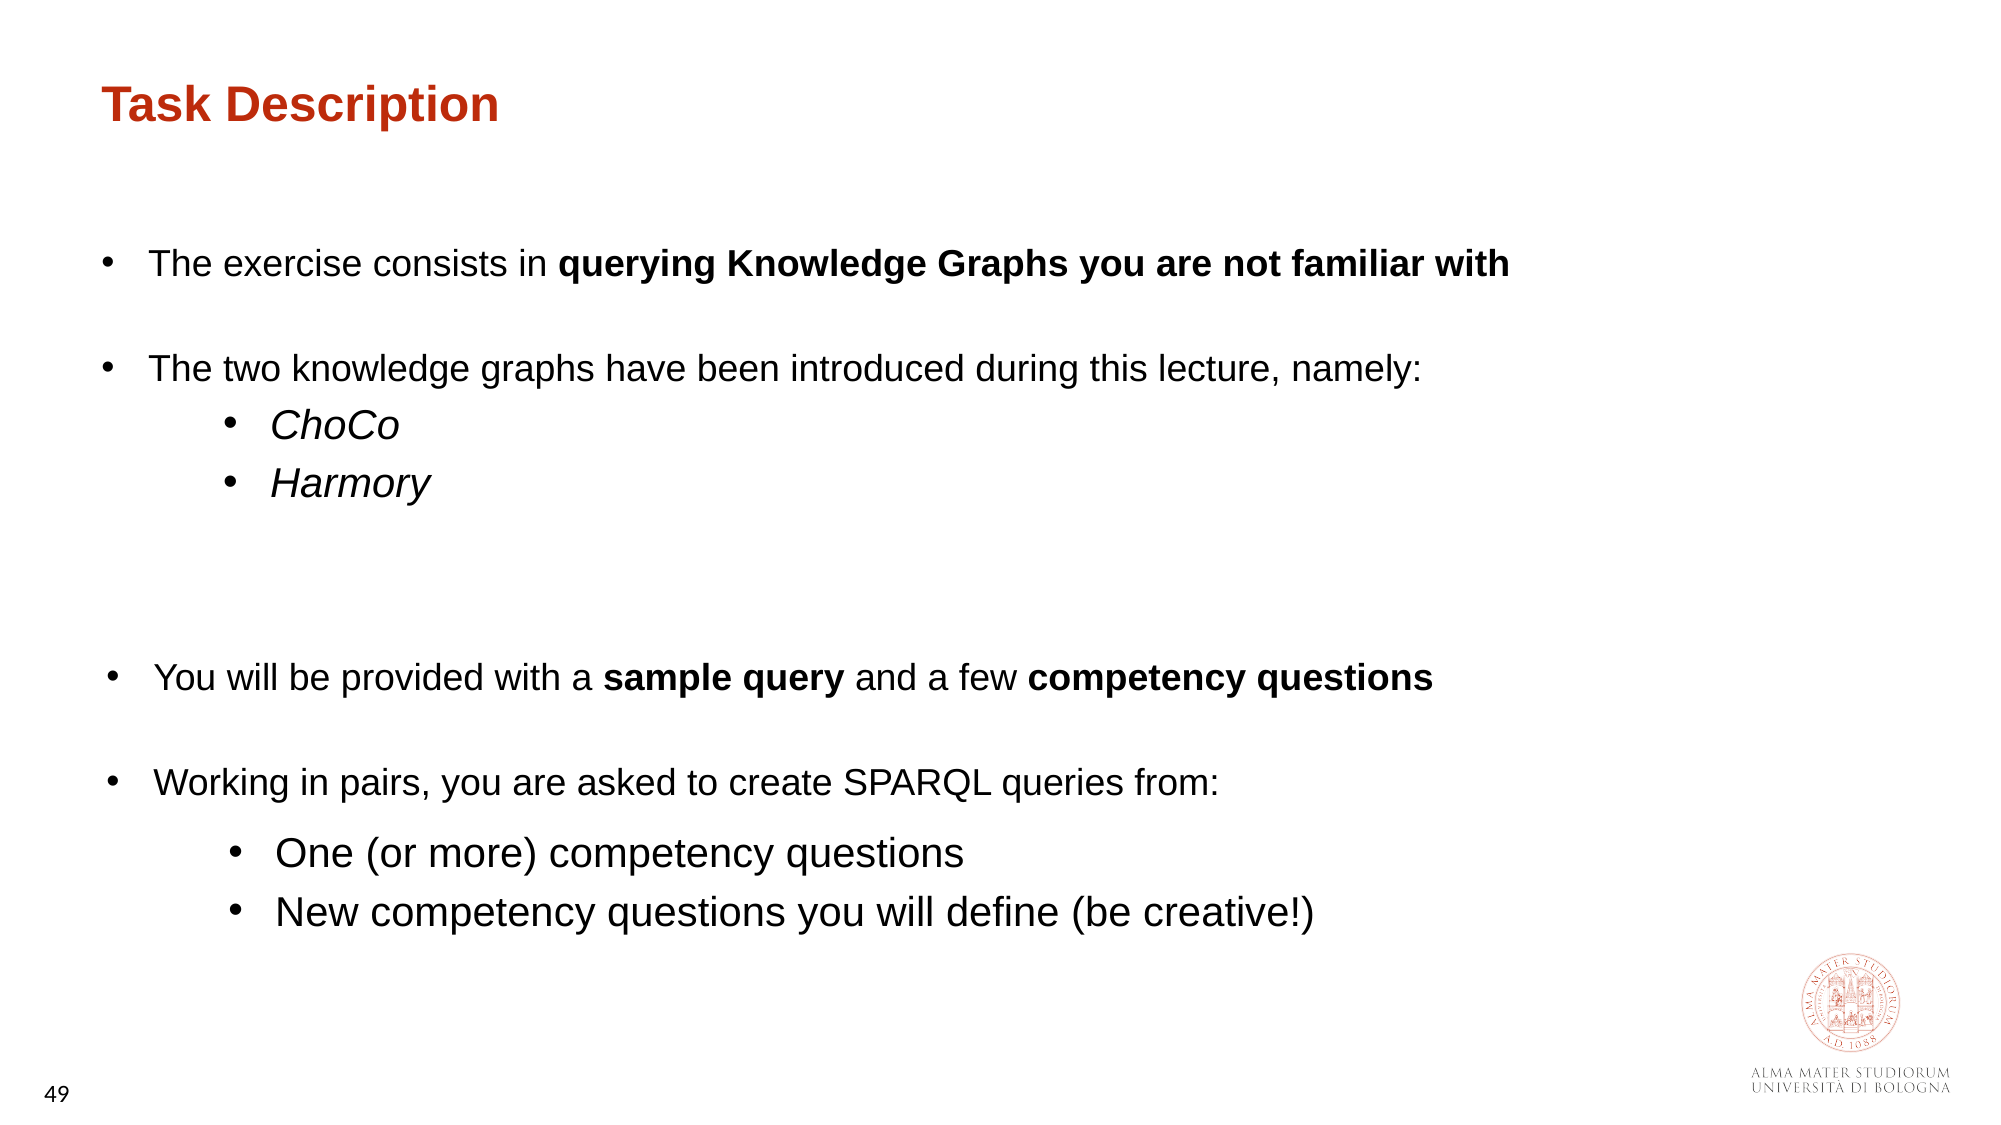

Task Description
The exercise consists in querying Knowledge Graphs you are not familiar with

The two knowledge graphs have been introduced during this lecture, namely:
ChoCo
Harmory
You will be provided with a sample query and a few competency questions

Working in pairs, you are asked to create SPARQL queries from:

One (or more) competency questions
New competency questions you will define (be creative!)